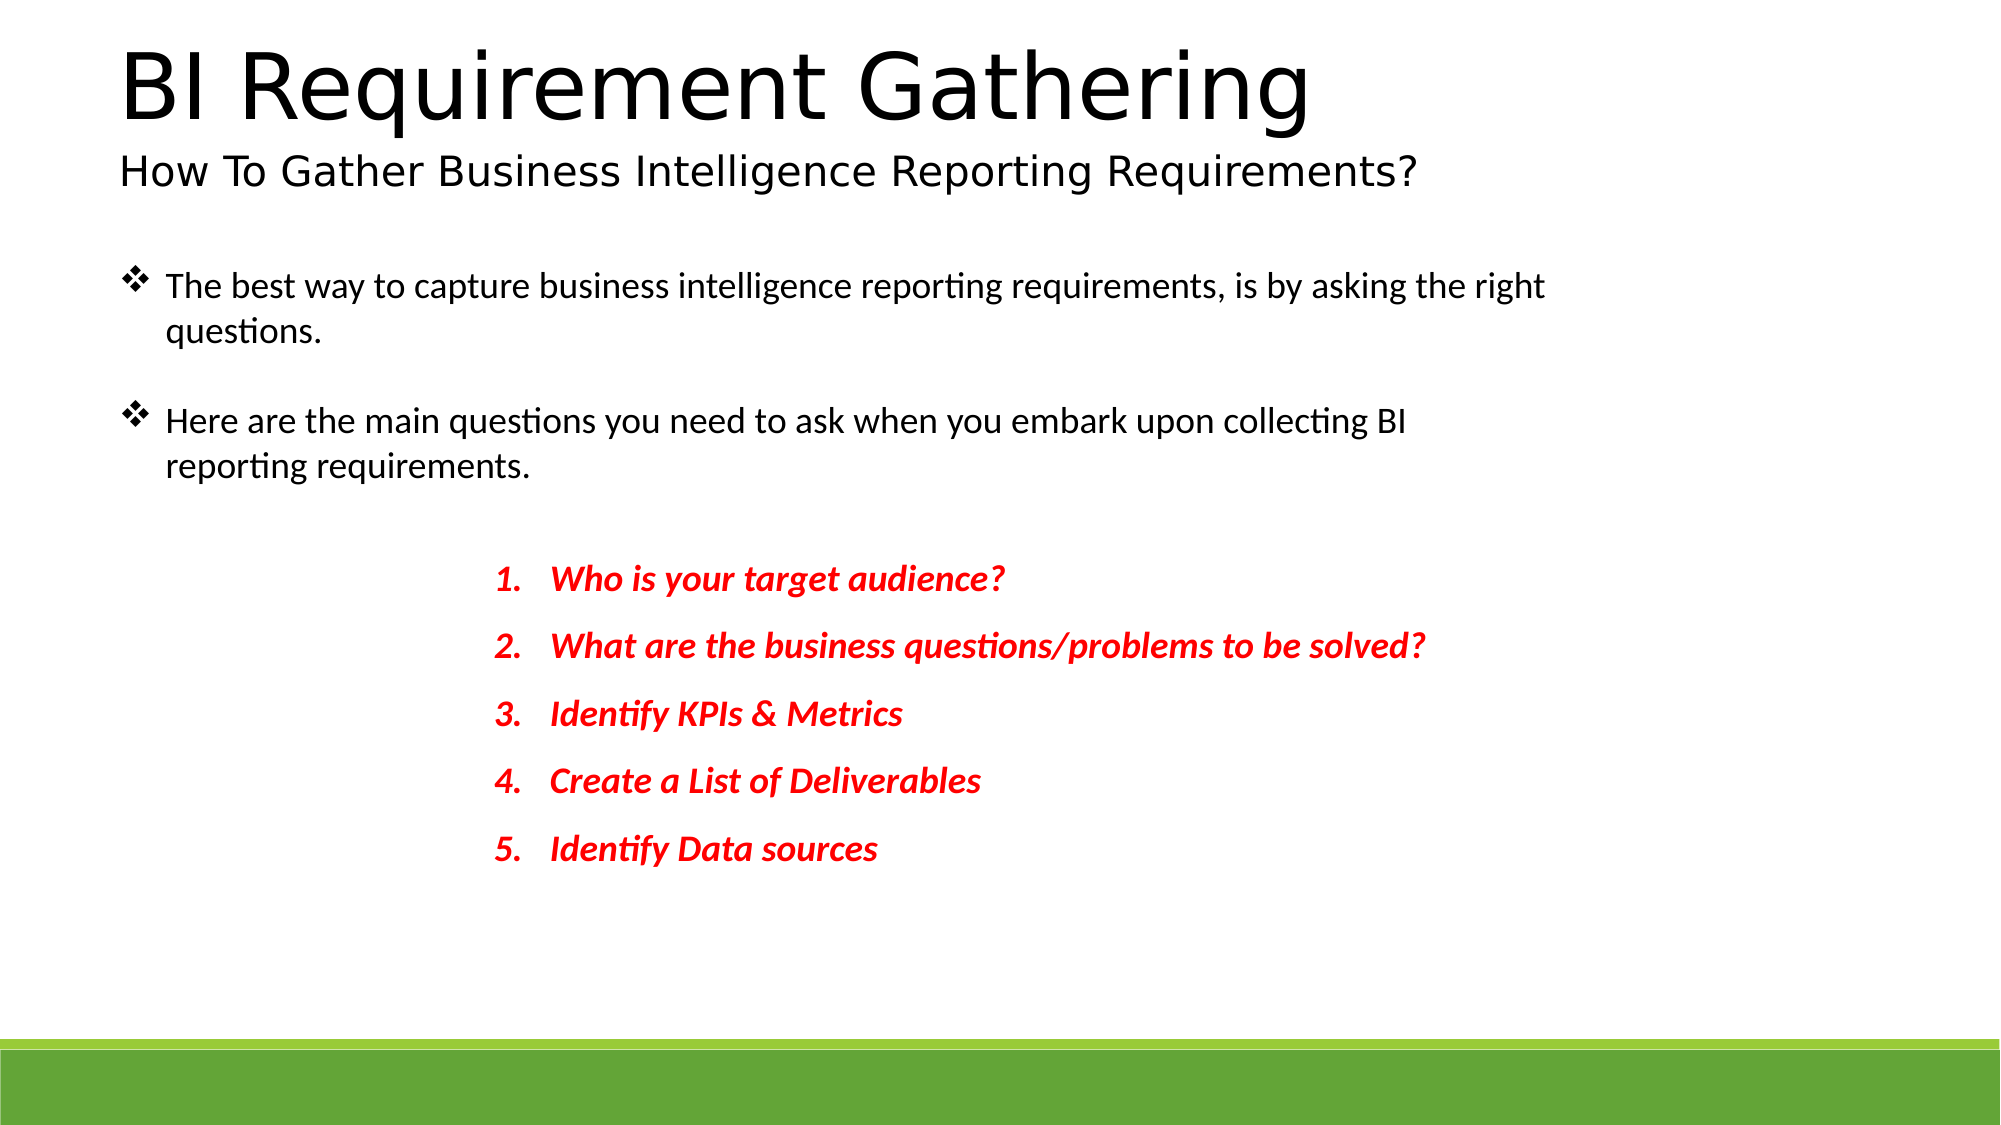

BI Requirement Gathering
How To Gather Business Intelligence Reporting Requirements?
The best way to capture business intelligence reporting requirements, is by asking the right questions.

Here are the main questions you need to ask when you embark upon collecting BI reporting requirements.

Who is your target audience?
What are the business questions/problems to be solved?
Identify KPIs & Metrics
Create a List of Deliverables
Identify Data sources